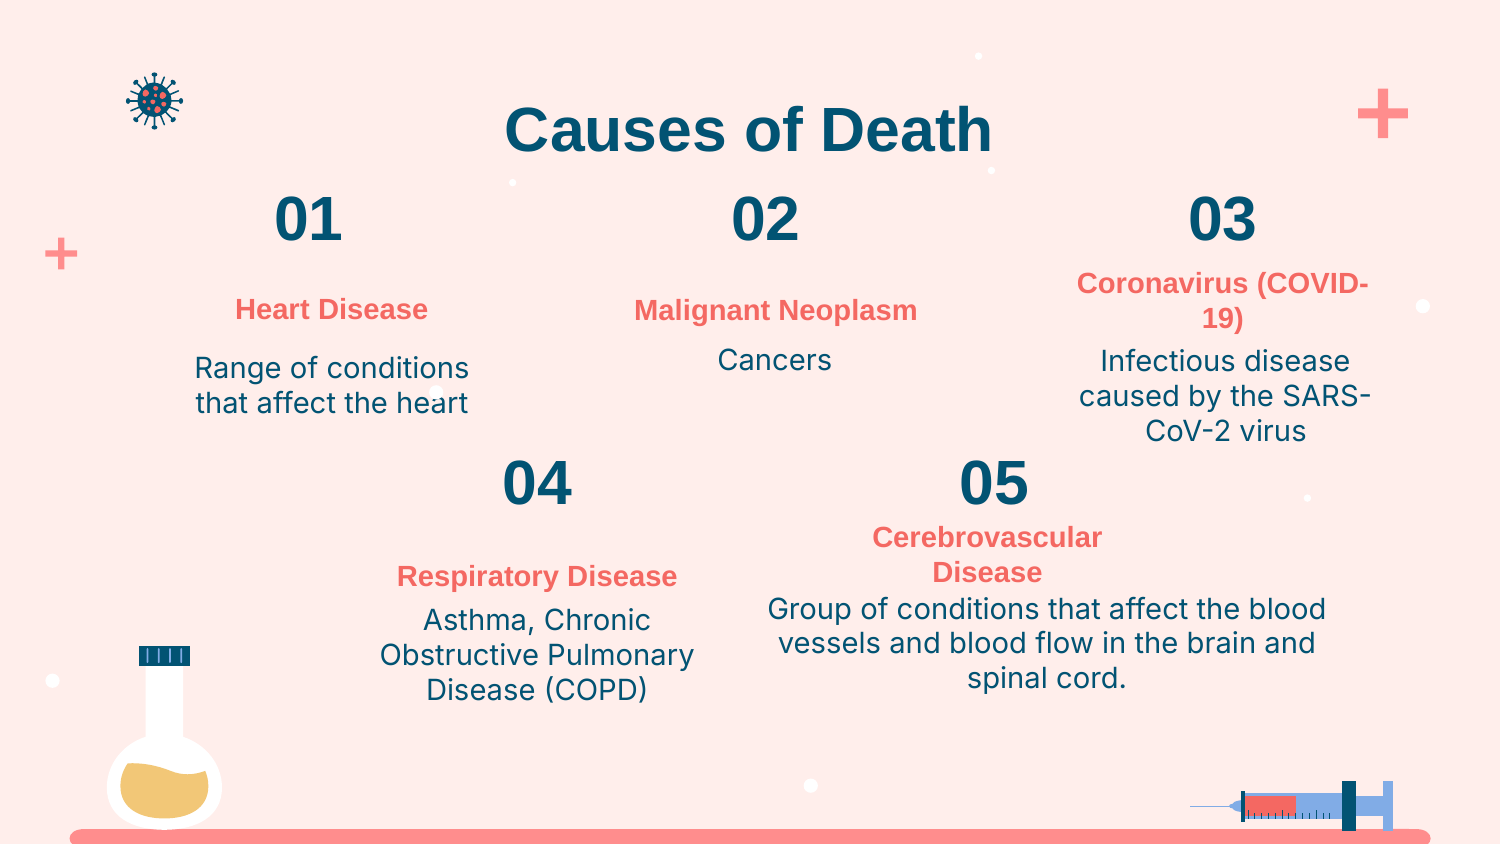

Causes of Death

# 01
02
03
Coronavirus (COVID-19)
Heart Disease
Malignant Neoplasm
Cancers
Infectious disease caused by the SARS-CoV-2 virus
Range of conditions that affect the heart

04
05

Cerebrovascular Disease
Respiratory Disease
Group of conditions that affect the blood vessels and blood flow in the brain and spinal cord.
Asthma, Chronic Obstructive Pulmonary Disease (COPD)